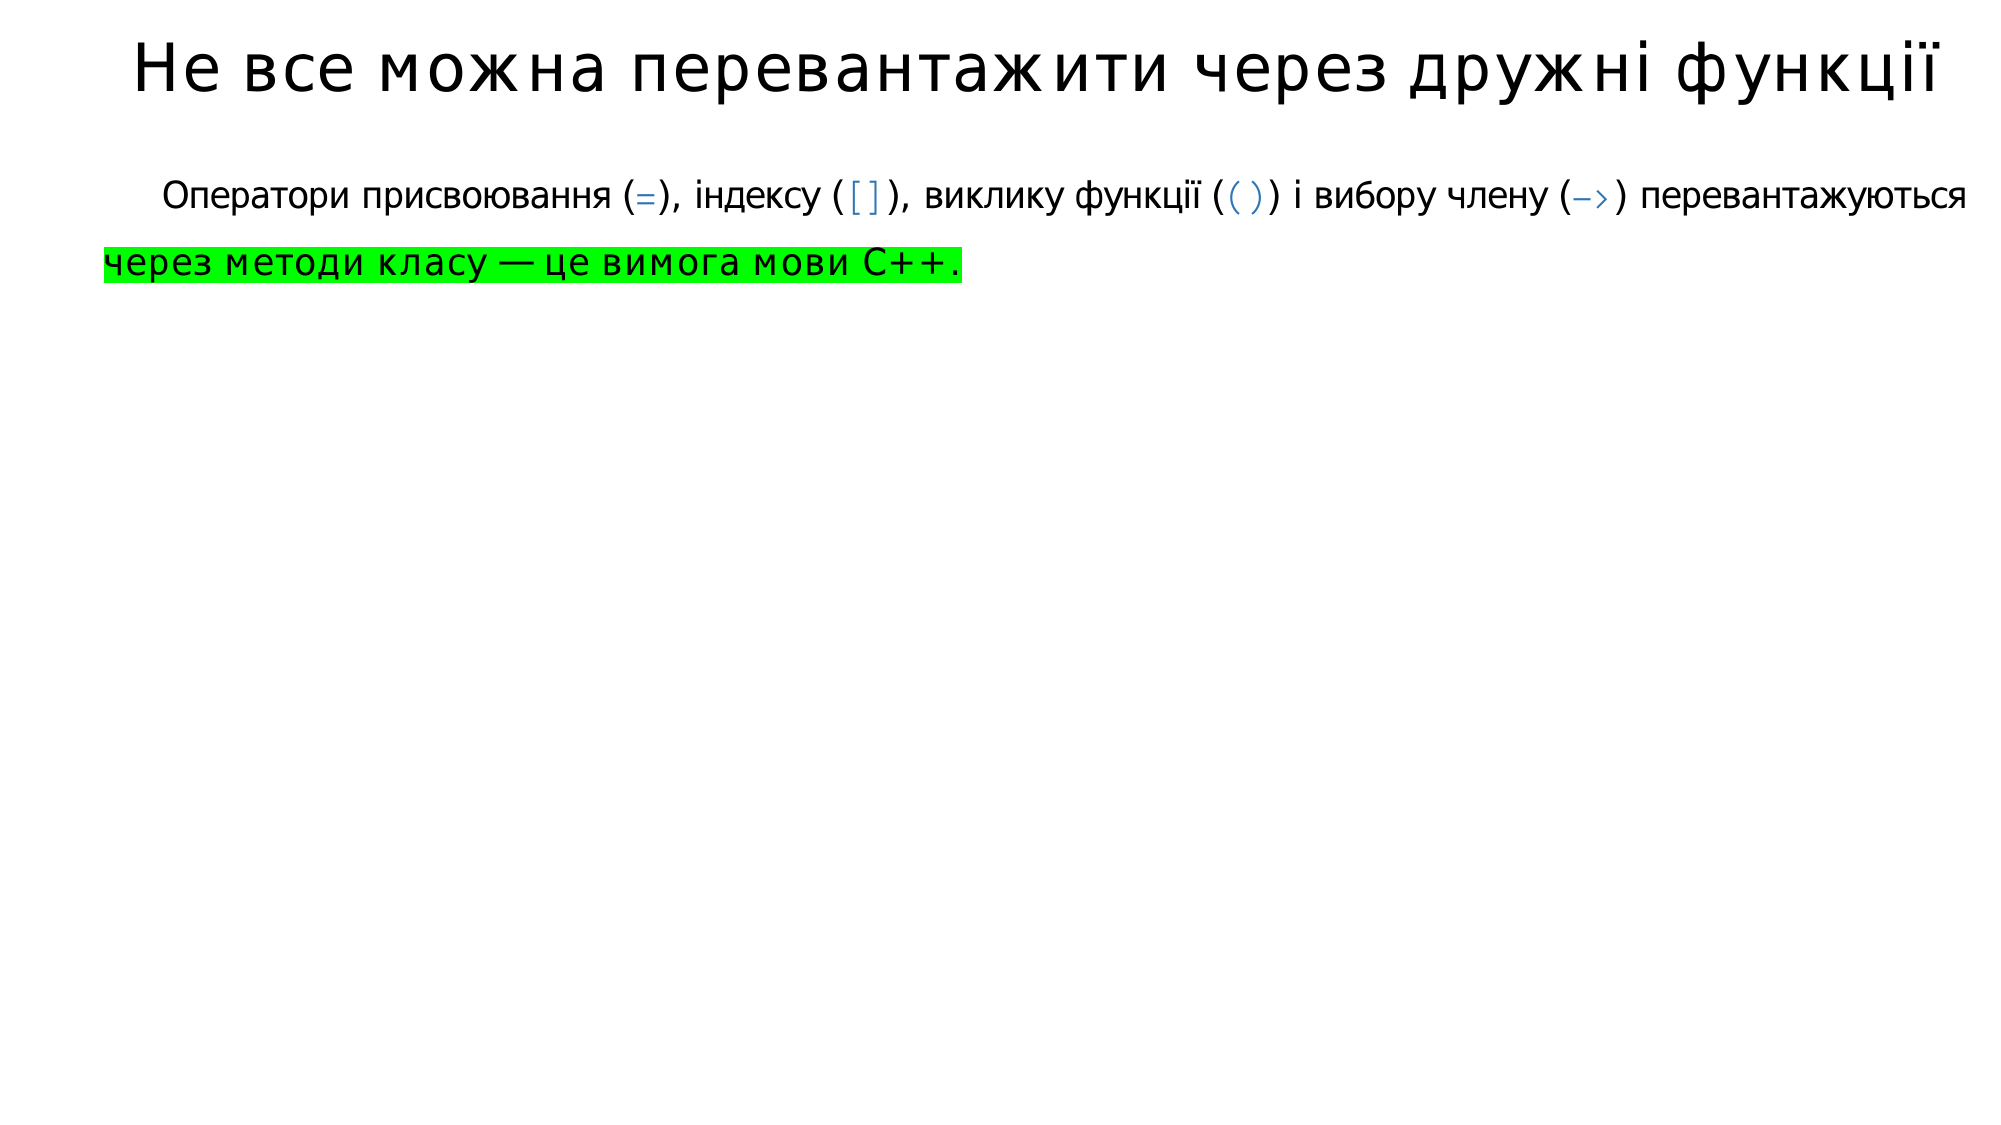

# Не все можна перевантажити через дружні функції
Оператори присвоювання (=), індексу ([]), виклику функції (()) і вибору члену (->) перевантажуються через методи класу — це вимога мови C++.